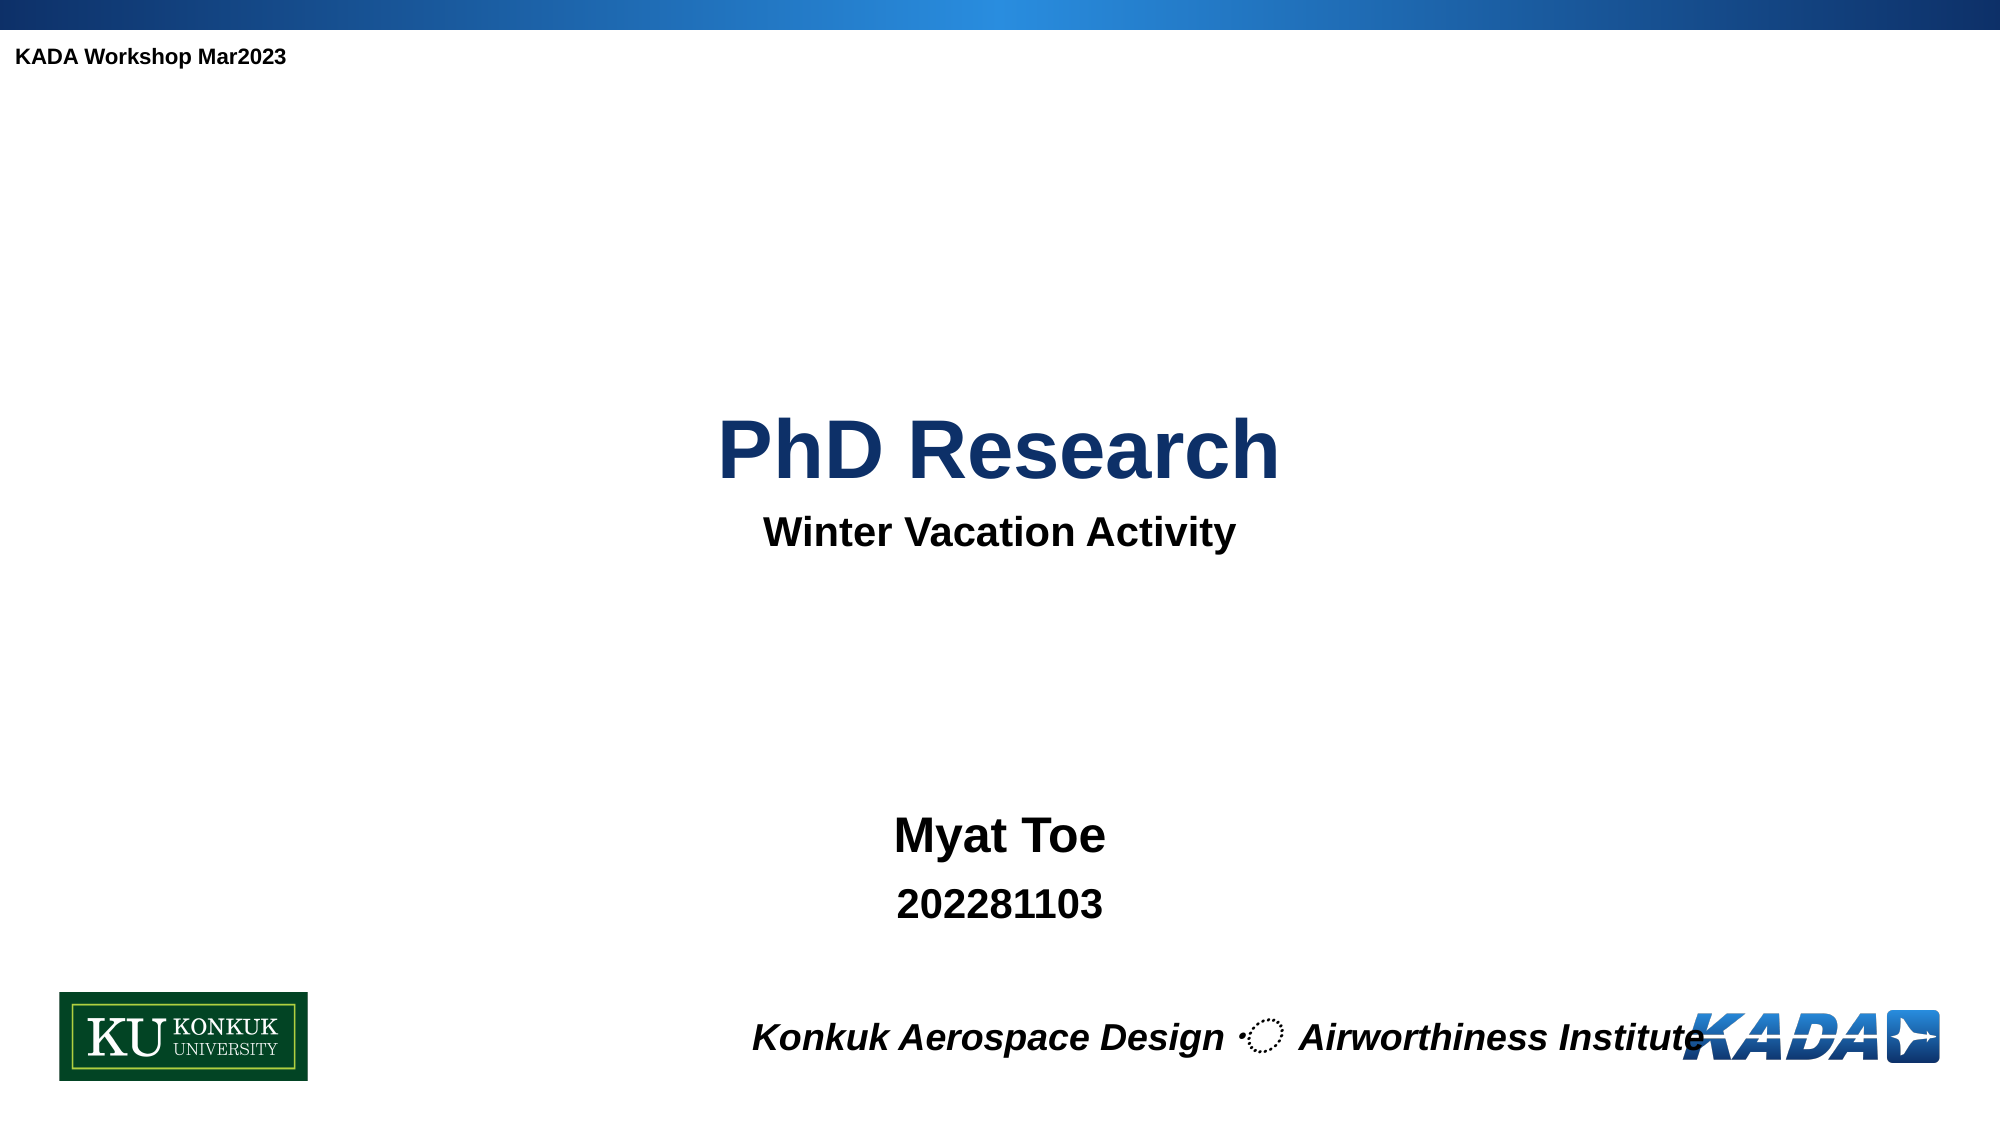

KADA Workshop Mar2023
# PhD Research
Winter Vacation Activity
Myat Toe
202281103